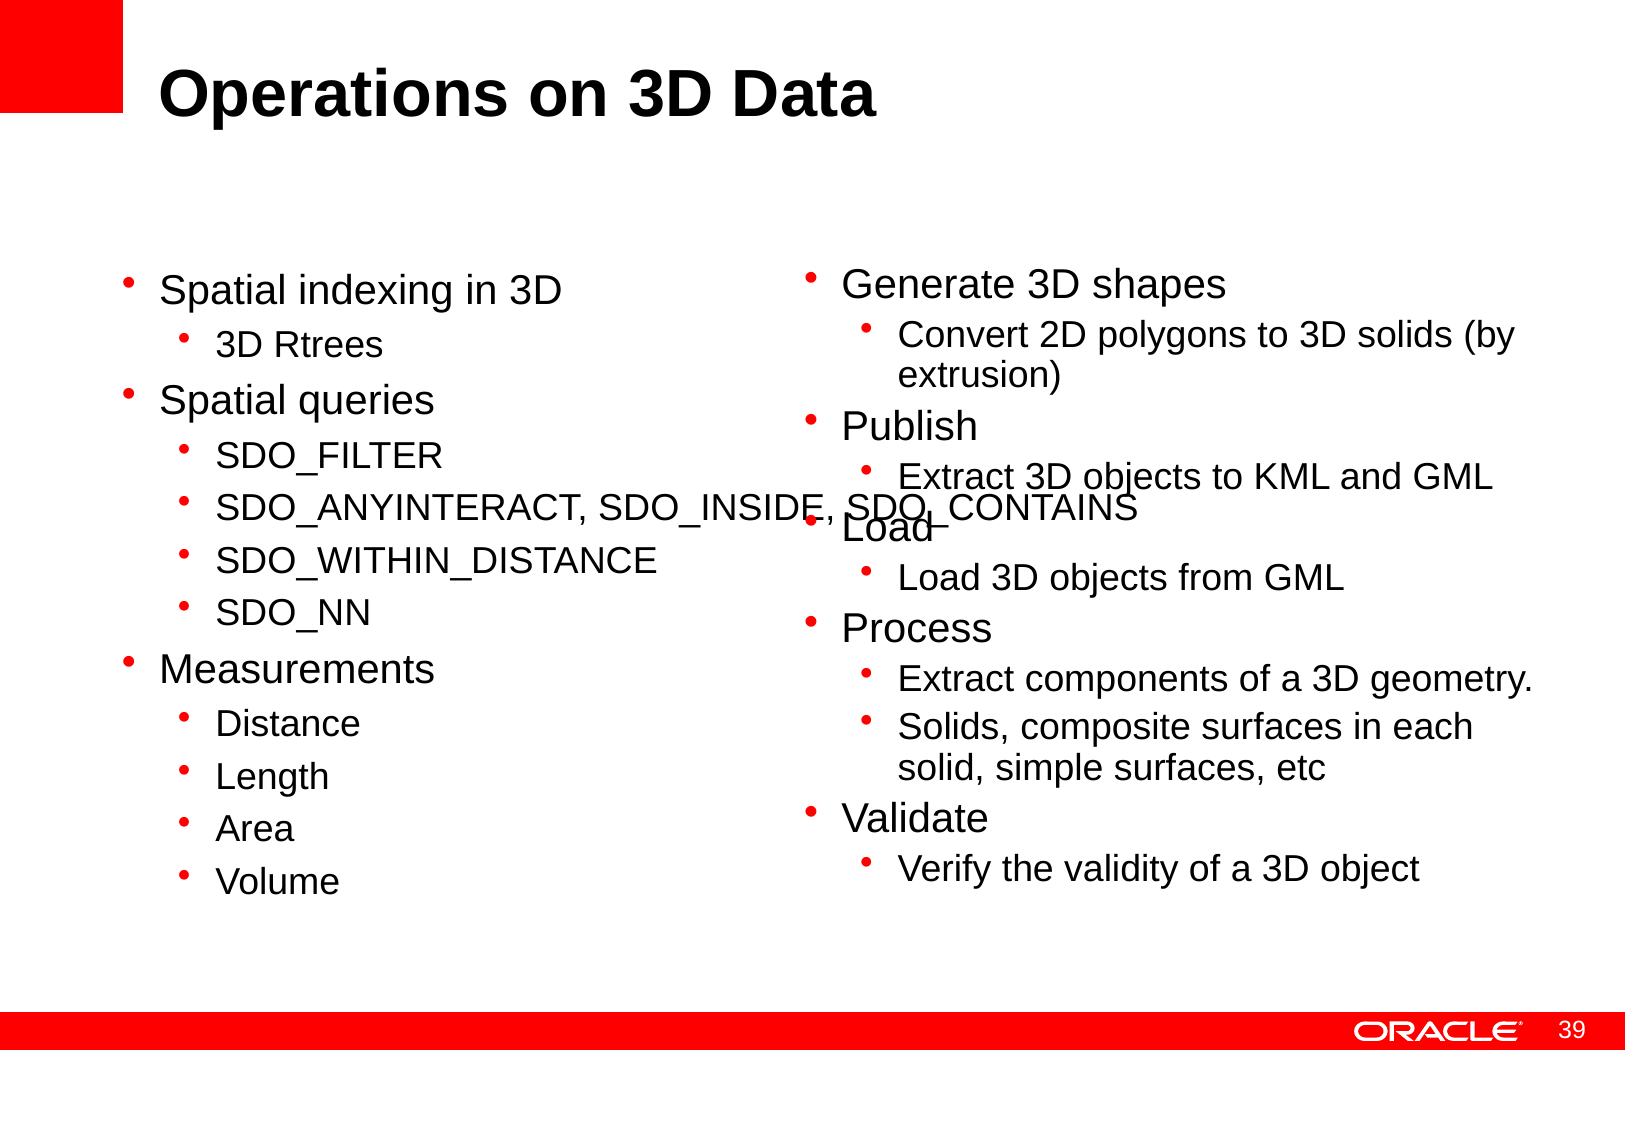

# Operations on 3D Data
Spatial indexing in 3D
3D Rtrees
Spatial queries
SDO_FILTER
SDO_ANYINTERACT, SDO_INSIDE, SDO_CONTAINS
SDO_WITHIN_DISTANCE
SDO_NN
Measurements
Distance
Length
Area
Volume
Generate 3D shapes
Convert 2D polygons to 3D solids (by extrusion)
Publish
Extract 3D objects to KML and GML
Load
Load 3D objects from GML
Process
Extract components of a 3D geometry.
Solids, composite surfaces in each solid, simple surfaces, etc
Validate
Verify the validity of a 3D object